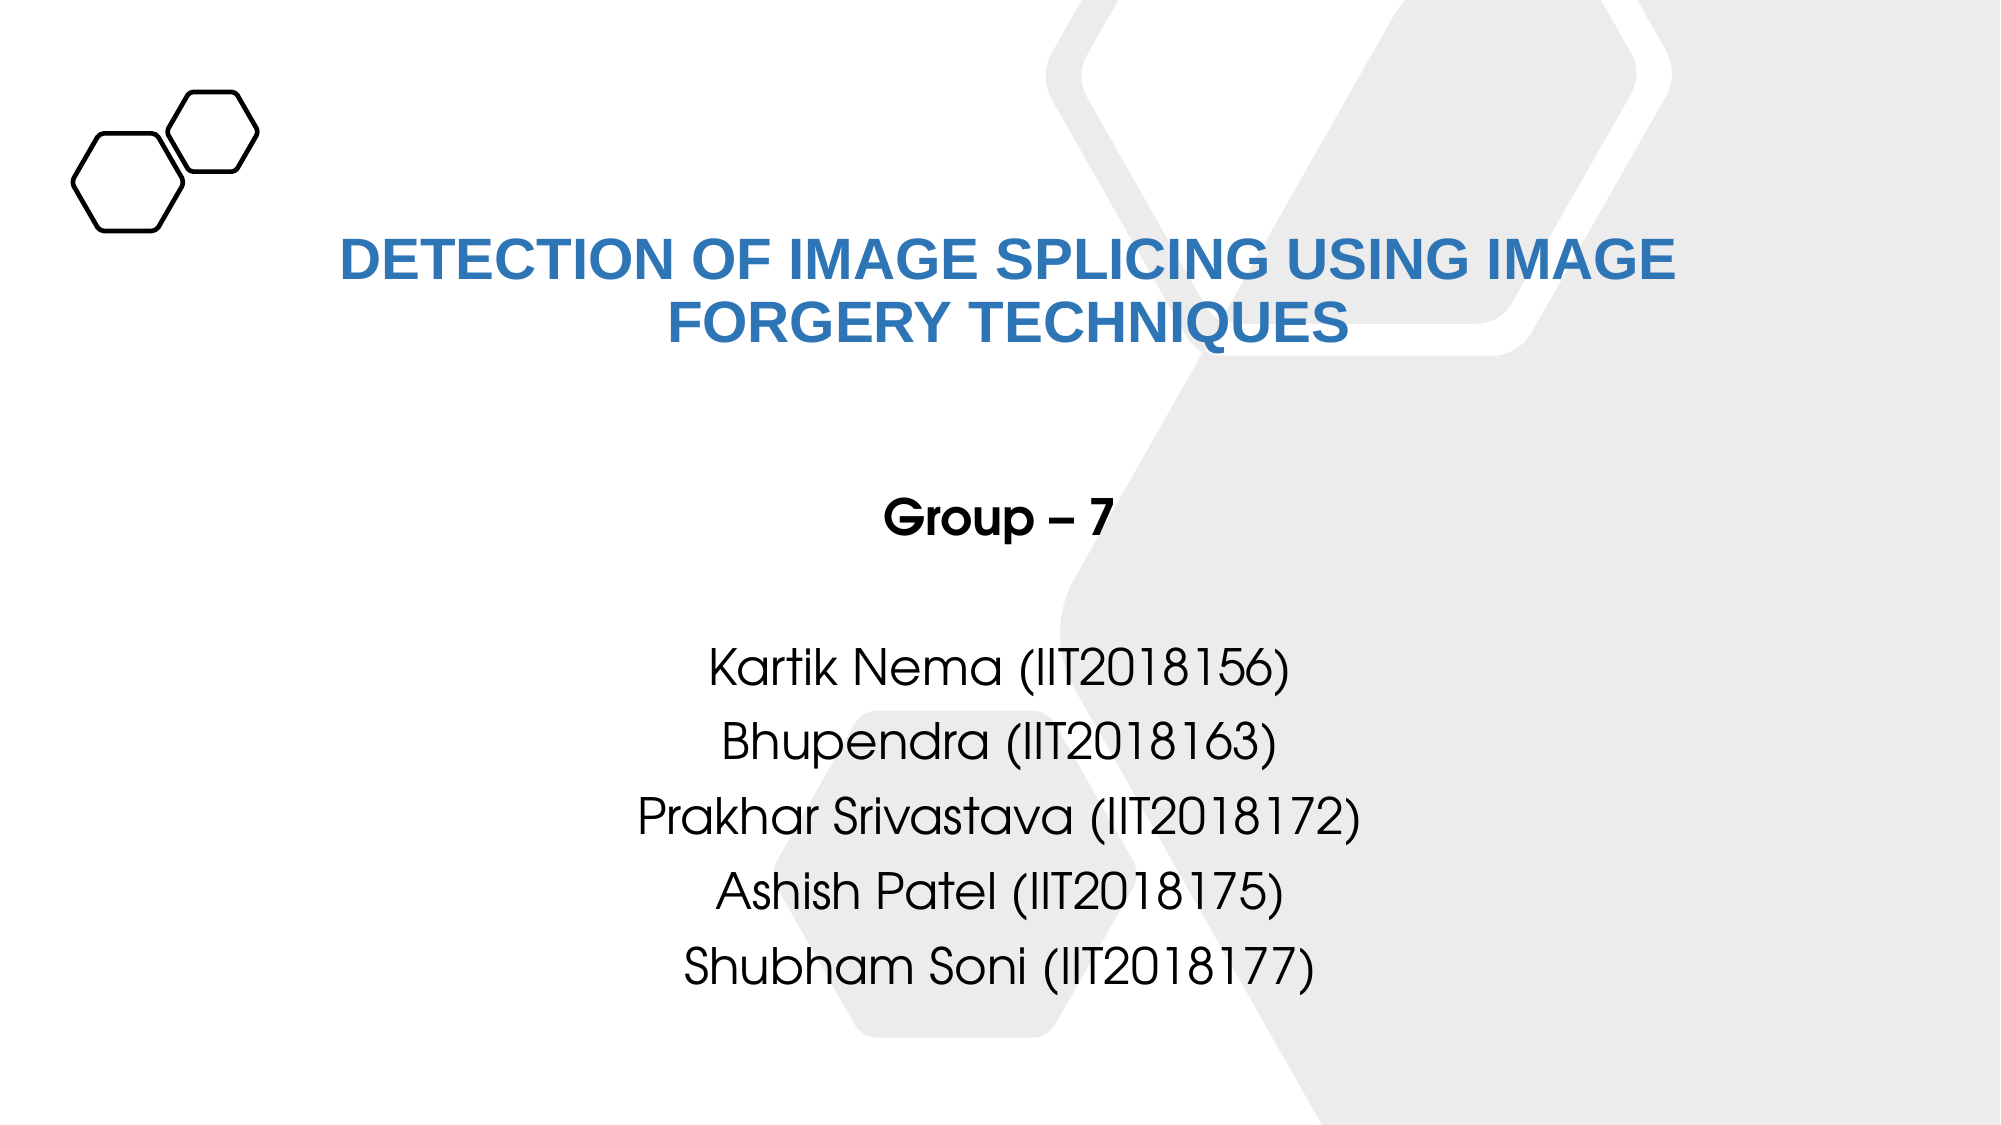

DETECTION OF IMAGE SPLICING USING IMAGE FORGERY TECHNIQUES

# Group – 7

 Kartik Nema (IIT2018156)
Bhupendra (IIT2018163)
Prakhar Srivastava (IIT2018172)
Ashish Patel (IIT2018175)
Shubham Soni (IIT2018177)

1